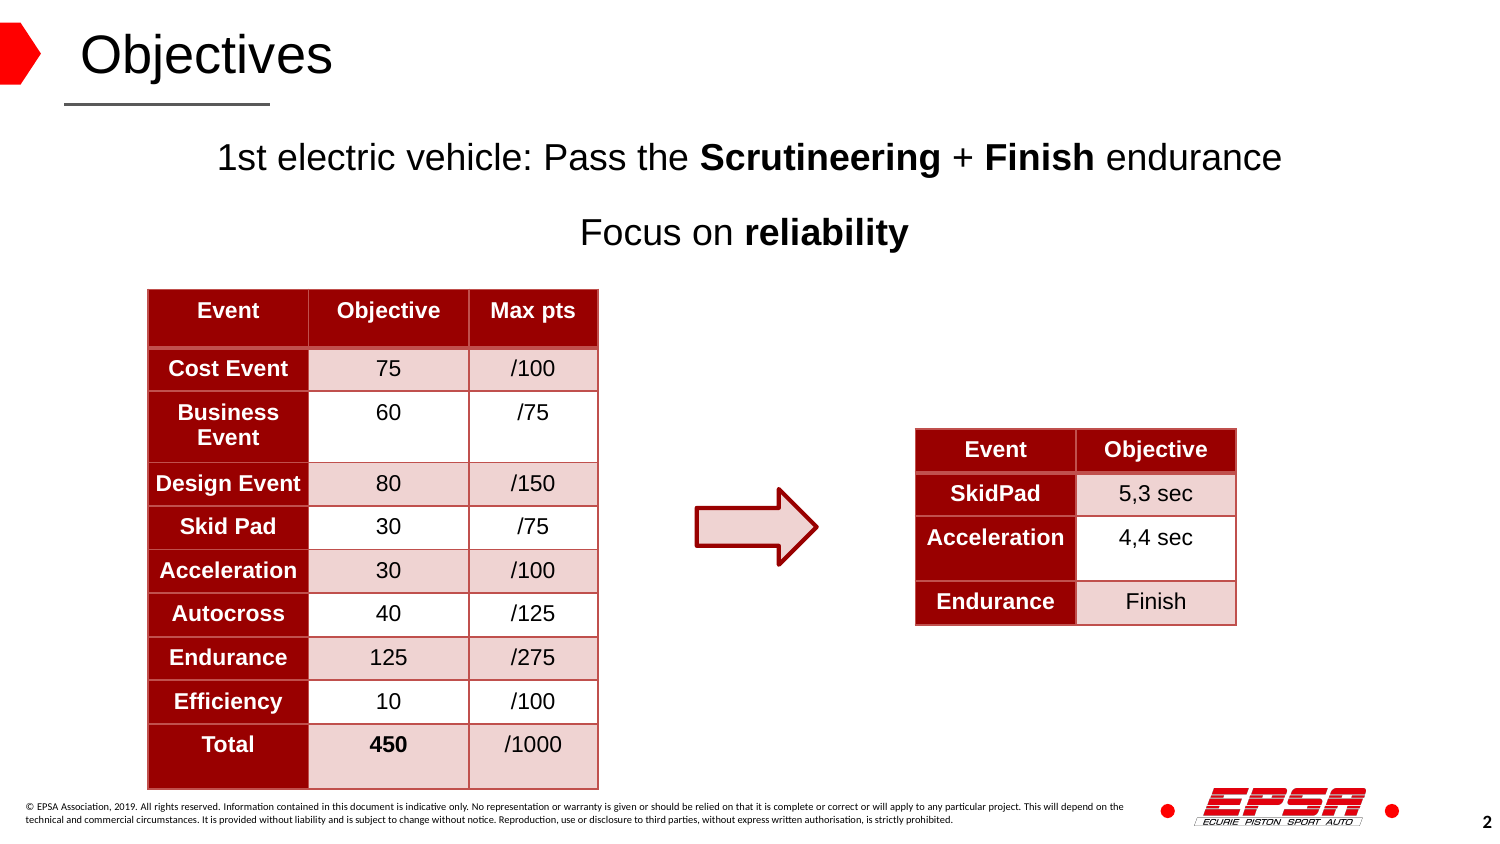

# Objectives
1st electric vehicle: Pass the Scrutineering + Finish endurance

Focus on reliability
| Event | Objective | Max pts |
| --- | --- | --- |
| Cost Event | 75 | /100 |
| Business Event | 60 | /75 |
| Design Event | 80 | /150 |
| Skid Pad | 30 | /75 |
| Acceleration | 30 | /100 |
| Autocross | 40 | /125 |
| Endurance | 125 | /275 |
| Efficiency | 10 | /100 |
| Total | 450 | /1000 |
| Event | Objective |
| --- | --- |
| SkidPad | 5,3 sec |
| Acceleration | 4,4 sec |
| Endurance | Finish |

2